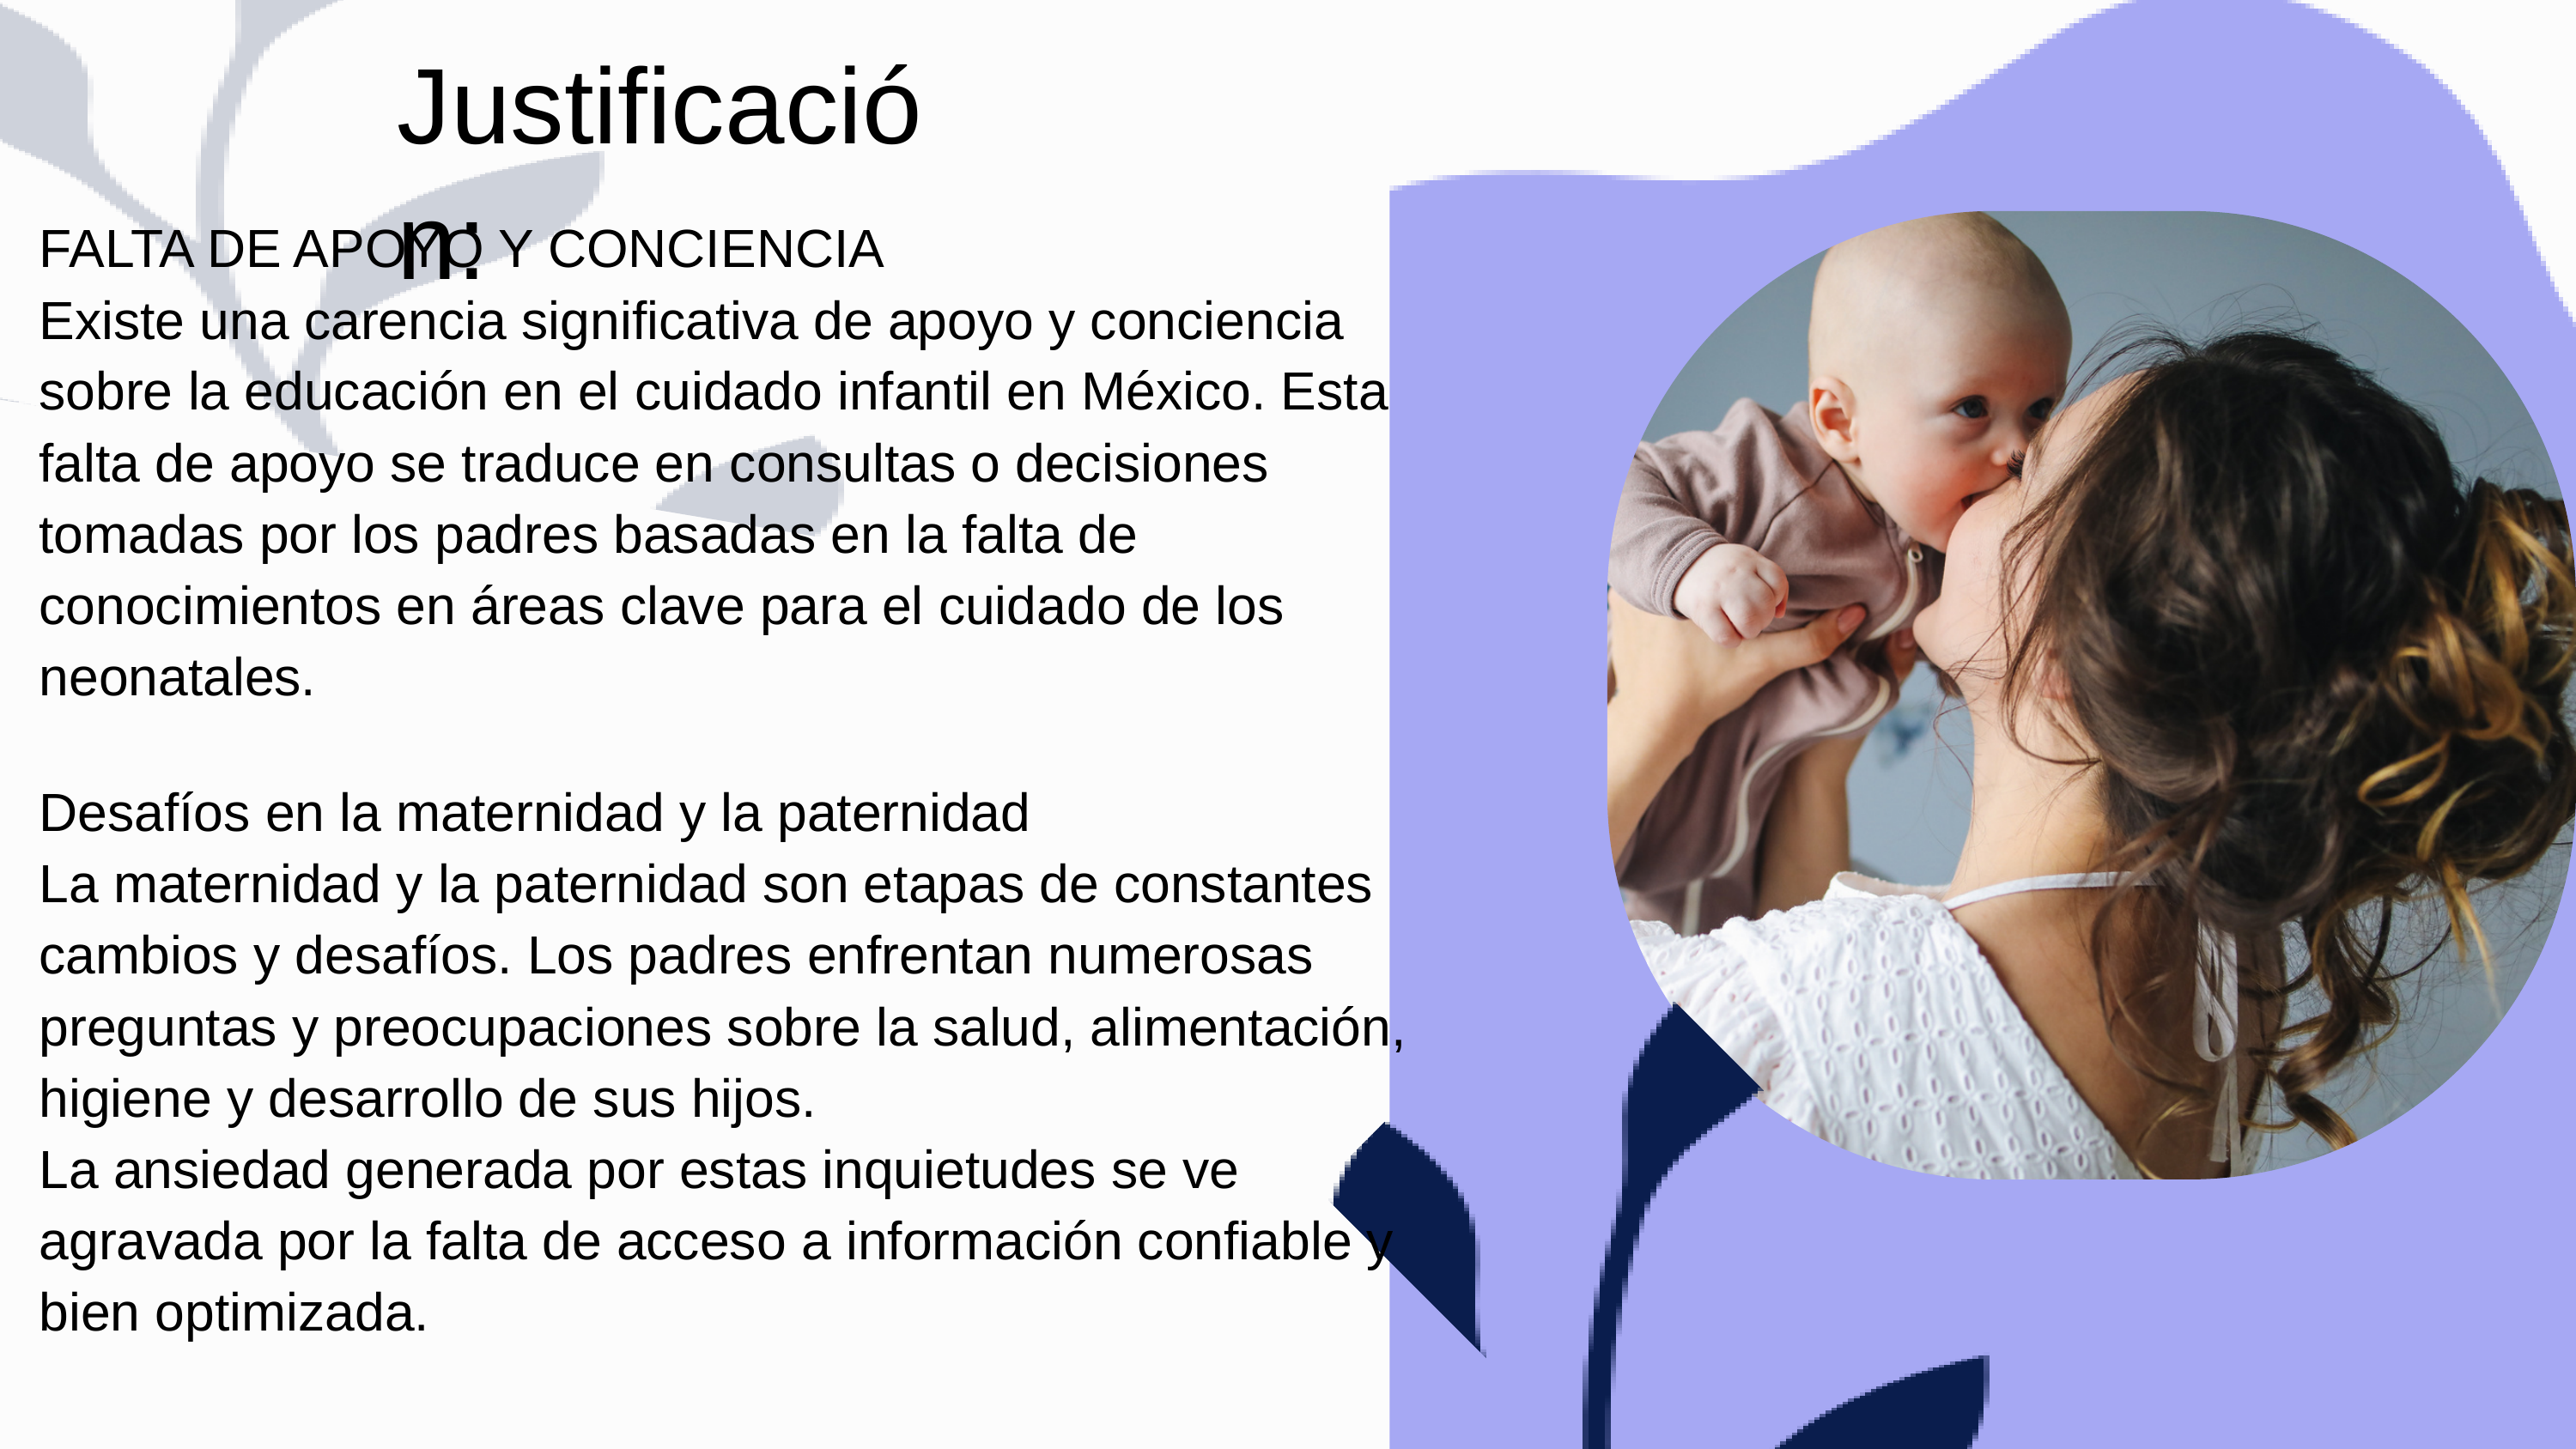

Justificación:
FALTA DE APOYO Y CONCIENCIA
Existe una carencia significativa de apoyo y conciencia sobre la educación en el cuidado infantil en México. Esta falta de apoyo se traduce en consultas o decisiones tomadas por los padres basadas en la falta de conocimientos en áreas clave para el cuidado de los neonatales.

Desafíos en la maternidad y la paternidad
La maternidad y la paternidad son etapas de constantes cambios y desafíos. Los padres enfrentan numerosas preguntas y preocupaciones sobre la salud, alimentación, higiene y desarrollo de sus hijos.
La ansiedad generada por estas inquietudes se ve agravada por la falta de acceso a información confiable y bien optimizada.